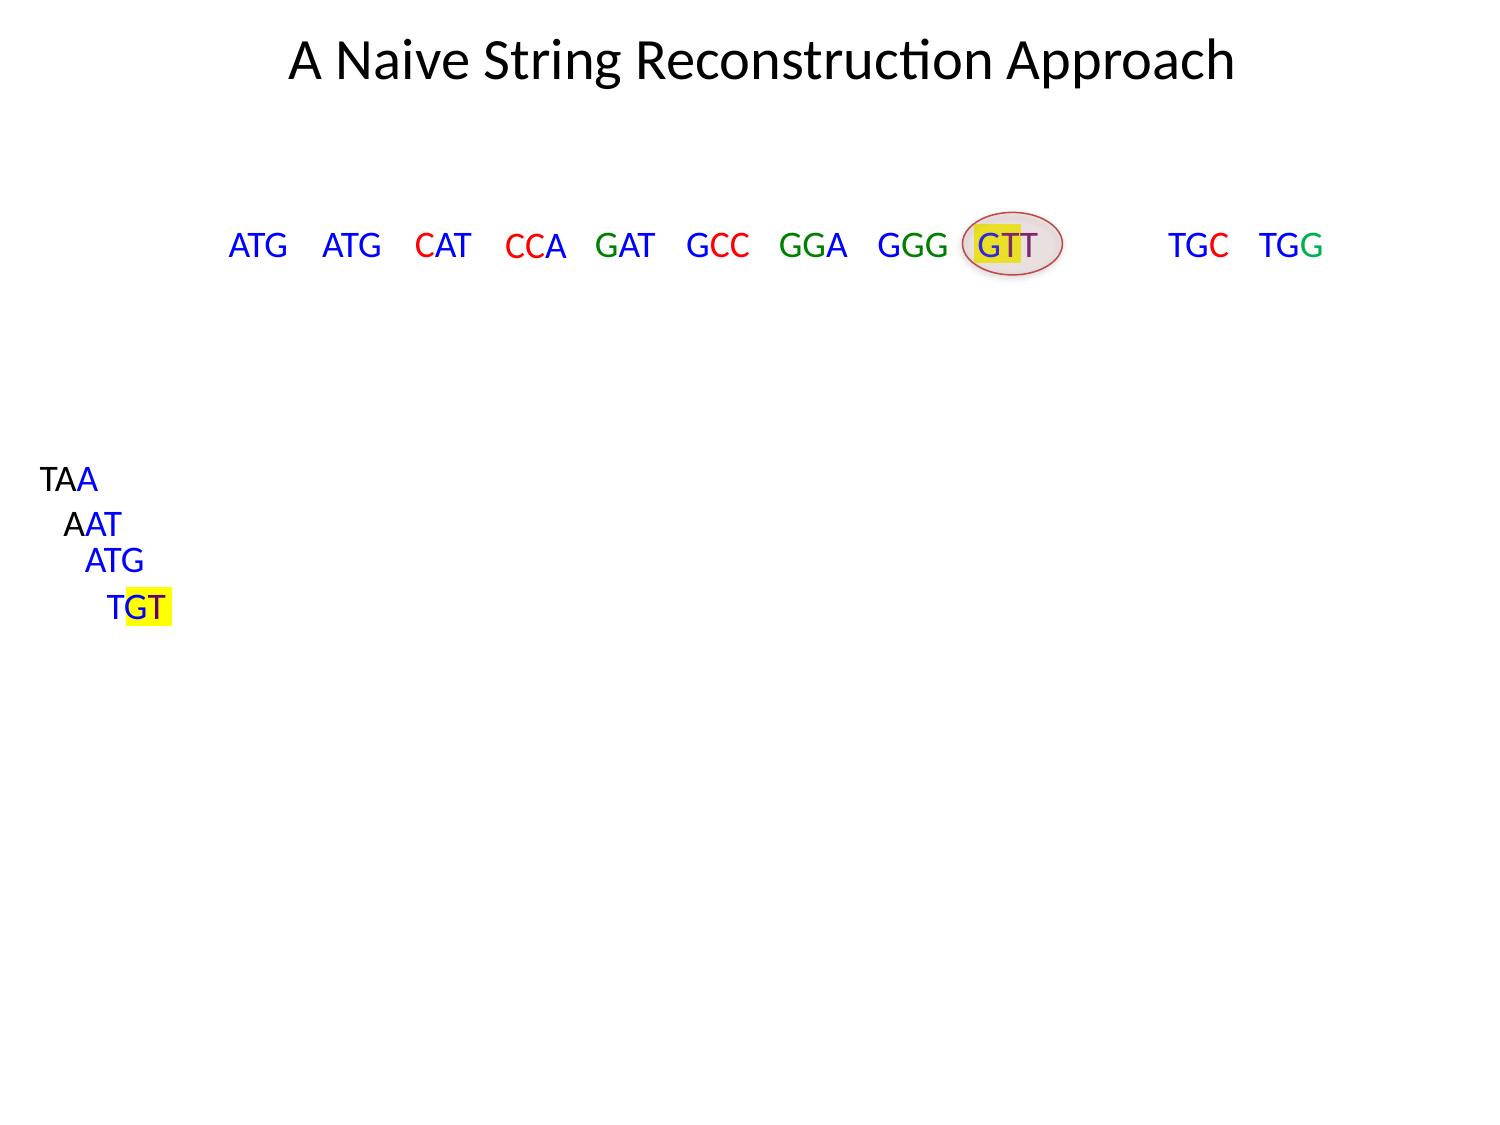

A Naive String Reconstruction Approach
ATG
ATG
CAT
GAT
GCC
GGA
GGG
GTT

TGC
TGG
CCA

TAA
AAT
ATG
TGT